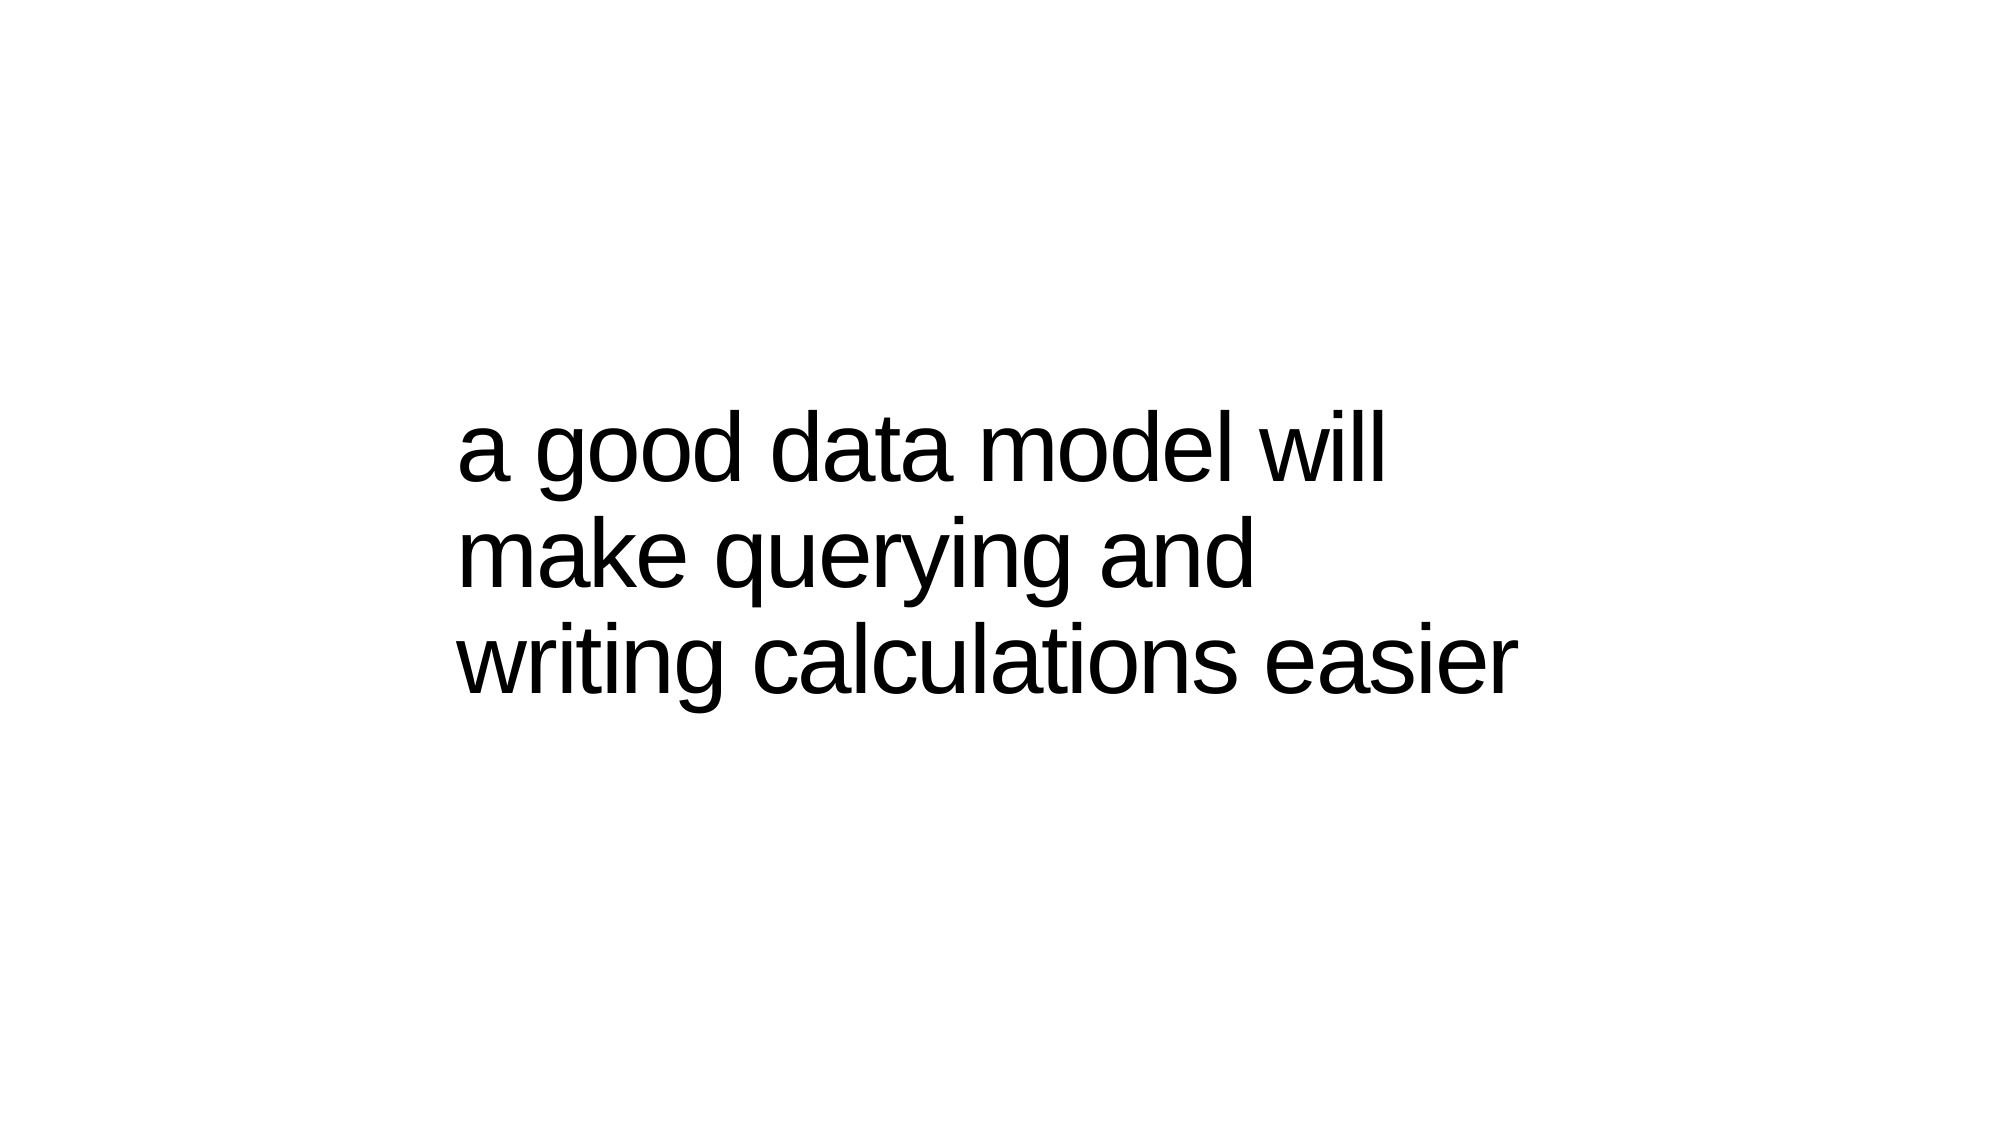

# a good data model will make querying and writing calculations easier